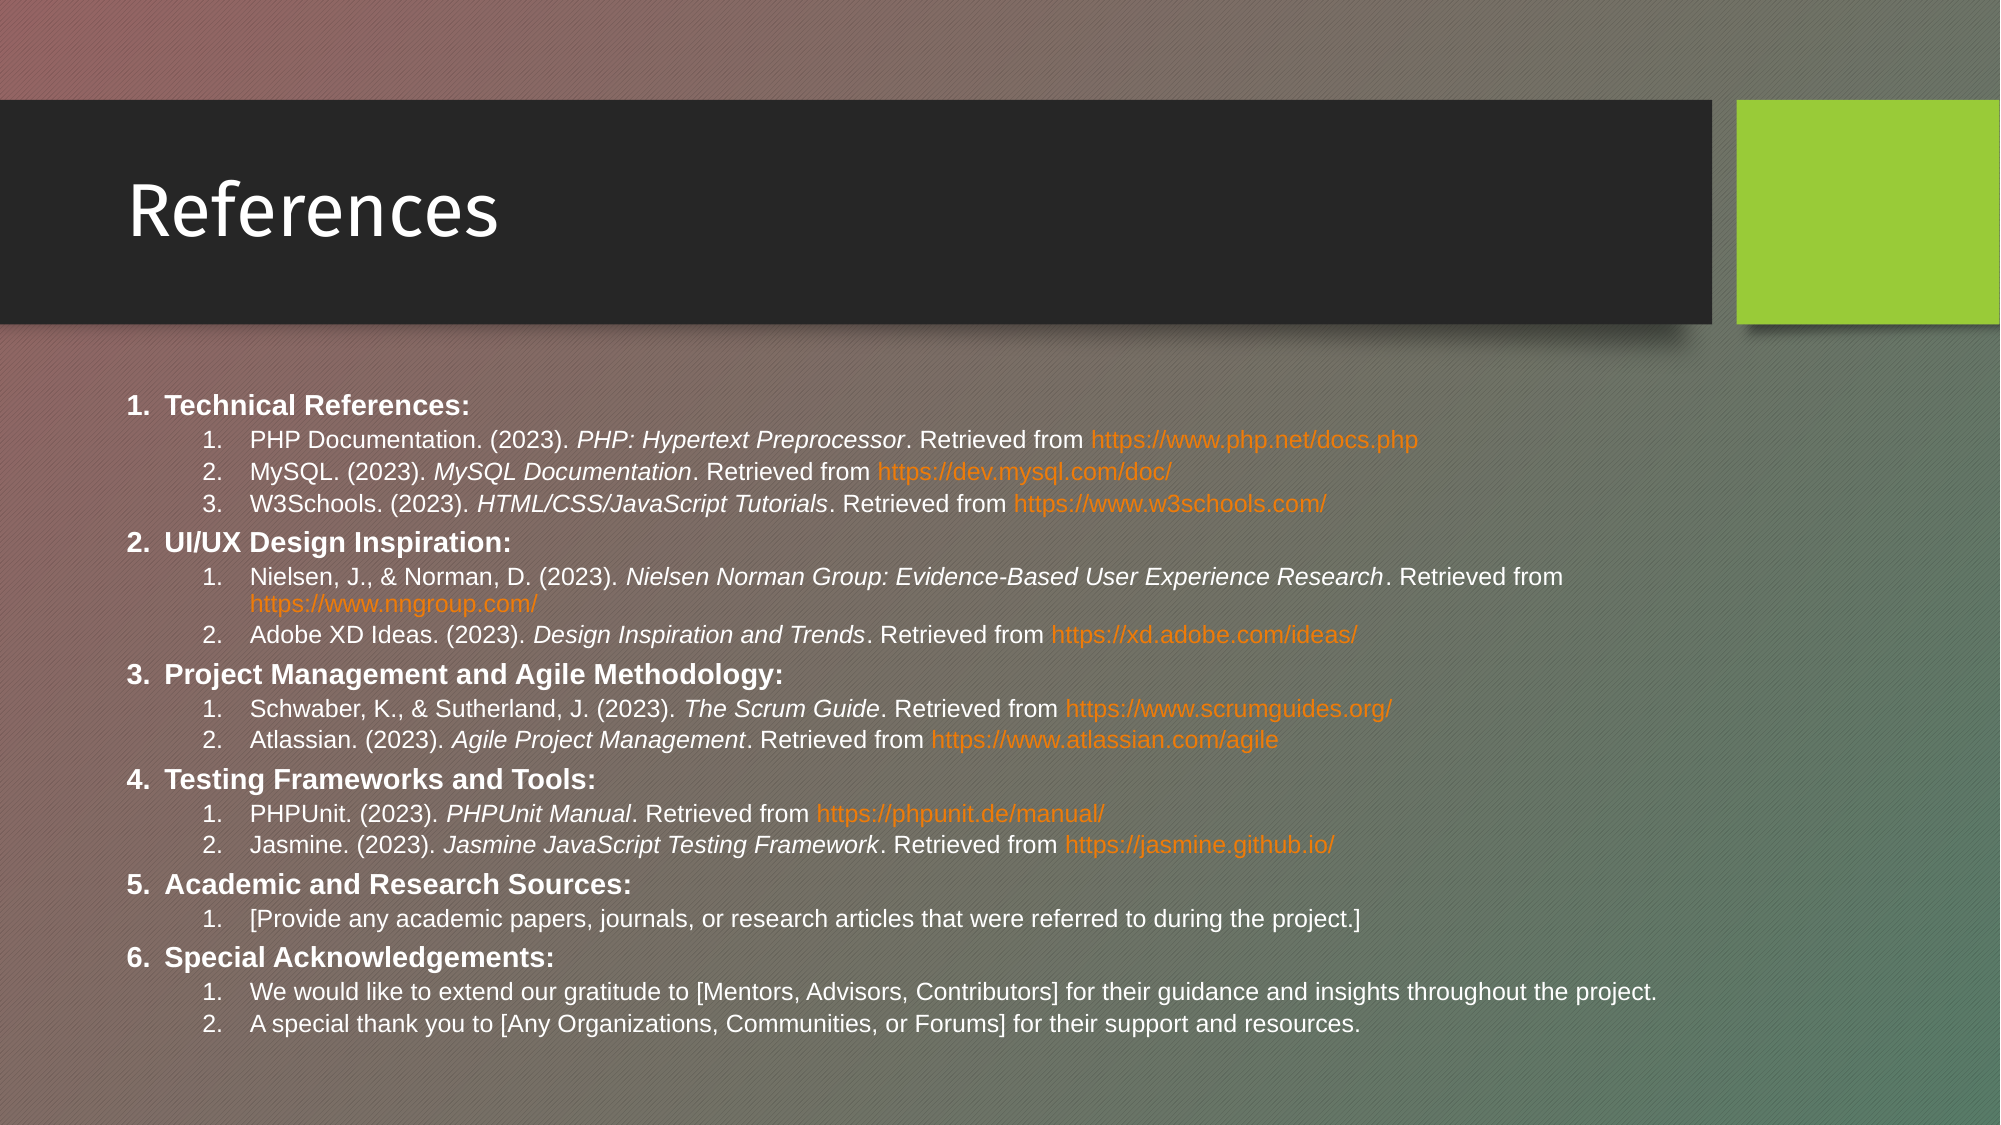

# References
Technical References:
PHP Documentation. (2023). PHP: Hypertext Preprocessor. Retrieved from https://www.php.net/docs.php
MySQL. (2023). MySQL Documentation. Retrieved from https://dev.mysql.com/doc/
W3Schools. (2023). HTML/CSS/JavaScript Tutorials. Retrieved from https://www.w3schools.com/
UI/UX Design Inspiration:
Nielsen, J., & Norman, D. (2023). Nielsen Norman Group: Evidence-Based User Experience Research. Retrieved from https://www.nngroup.com/
Adobe XD Ideas. (2023). Design Inspiration and Trends. Retrieved from https://xd.adobe.com/ideas/
Project Management and Agile Methodology:
Schwaber, K., & Sutherland, J. (2023). The Scrum Guide. Retrieved from https://www.scrumguides.org/
Atlassian. (2023). Agile Project Management. Retrieved from https://www.atlassian.com/agile
Testing Frameworks and Tools:
PHPUnit. (2023). PHPUnit Manual. Retrieved from https://phpunit.de/manual/
Jasmine. (2023). Jasmine JavaScript Testing Framework. Retrieved from https://jasmine.github.io/
Academic and Research Sources:
[Provide any academic papers, journals, or research articles that were referred to during the project.]
Special Acknowledgements:
We would like to extend our gratitude to [Mentors, Advisors, Contributors] for their guidance and insights throughout the project.
A special thank you to [Any Organizations, Communities, or Forums] for their support and resources.